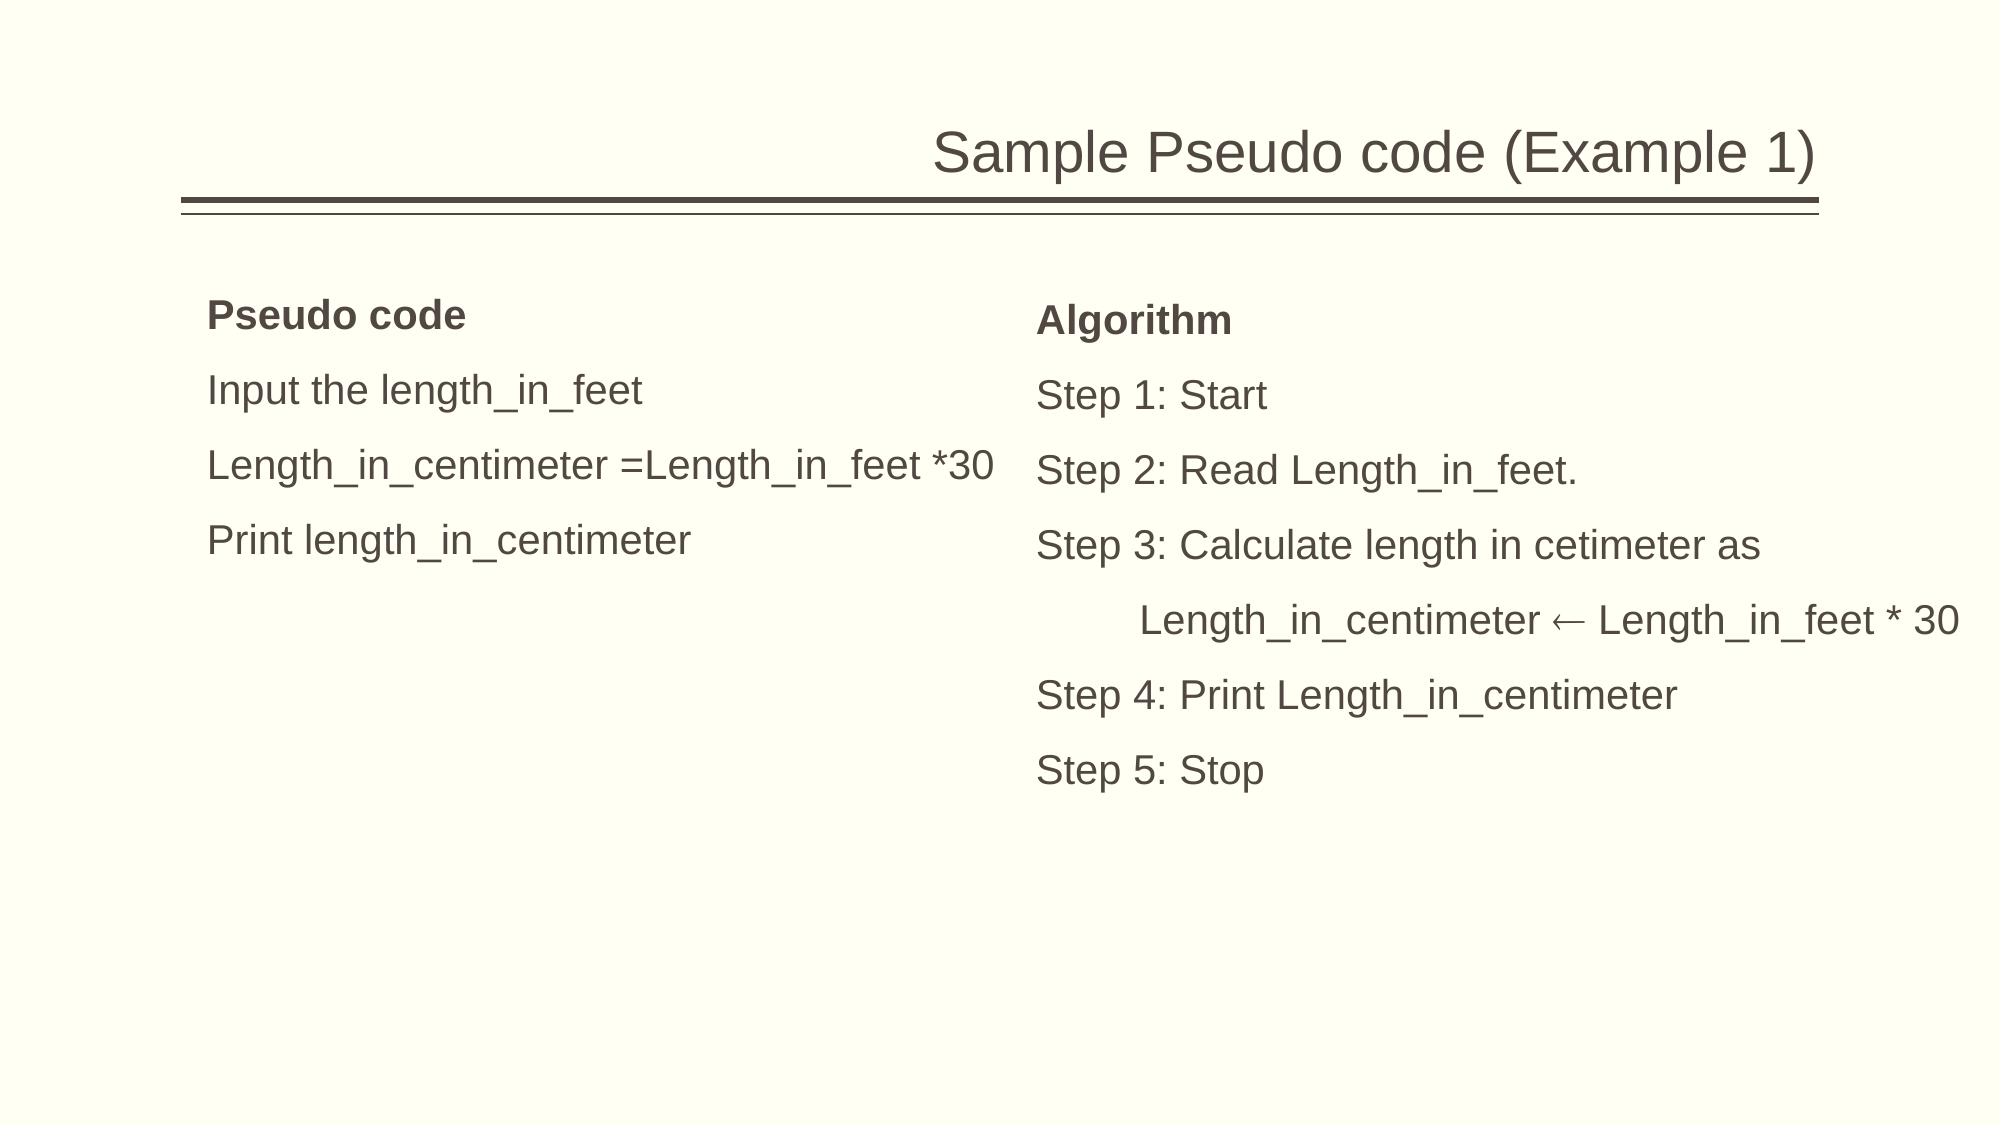

# Sample Pseudo code (Example 1)
Pseudo code
Input the length_in_feet
Length_in_centimeter =Length_in_feet *30
Print length_in_centimeter

Algorithm
Step 1: Start
Step 2: Read Length_in_feet.
Step 3: Calculate length in cetimeter as                             Length_in_centimeter ← Length_in_feet * 30
Step 4: Print Length_in_centimeter
Step 5: Stop